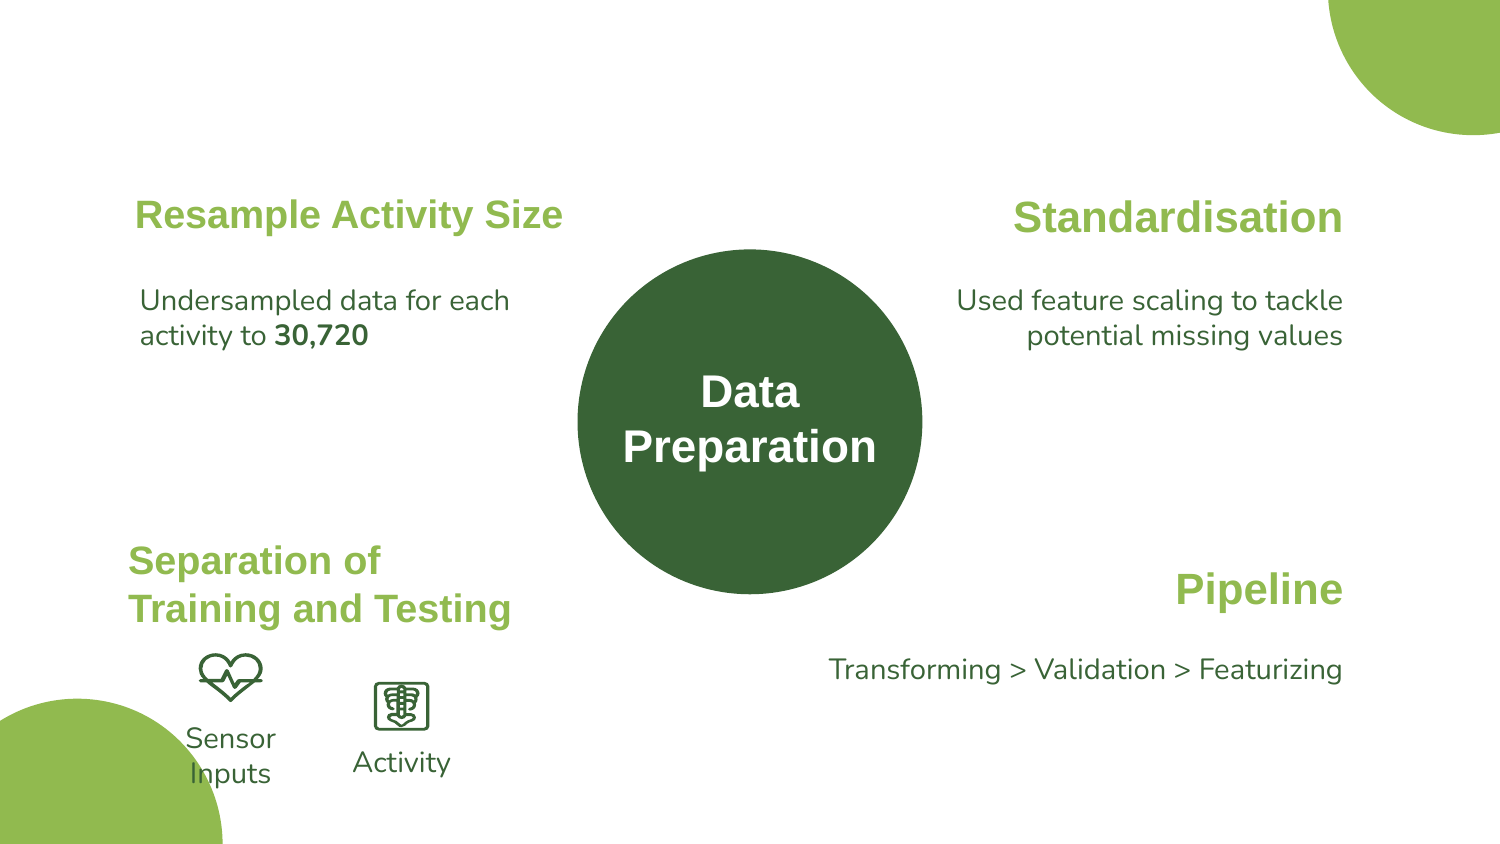

Resample Activity Size
Standardisation

Undersampled data for each activity to 30,720
Used feature scaling to tackle potential missing values

Data Preparation
Separation of
Training and Testing
Pipeline
Transforming > Validation > Featurizing

Sensor Inputs
Activity